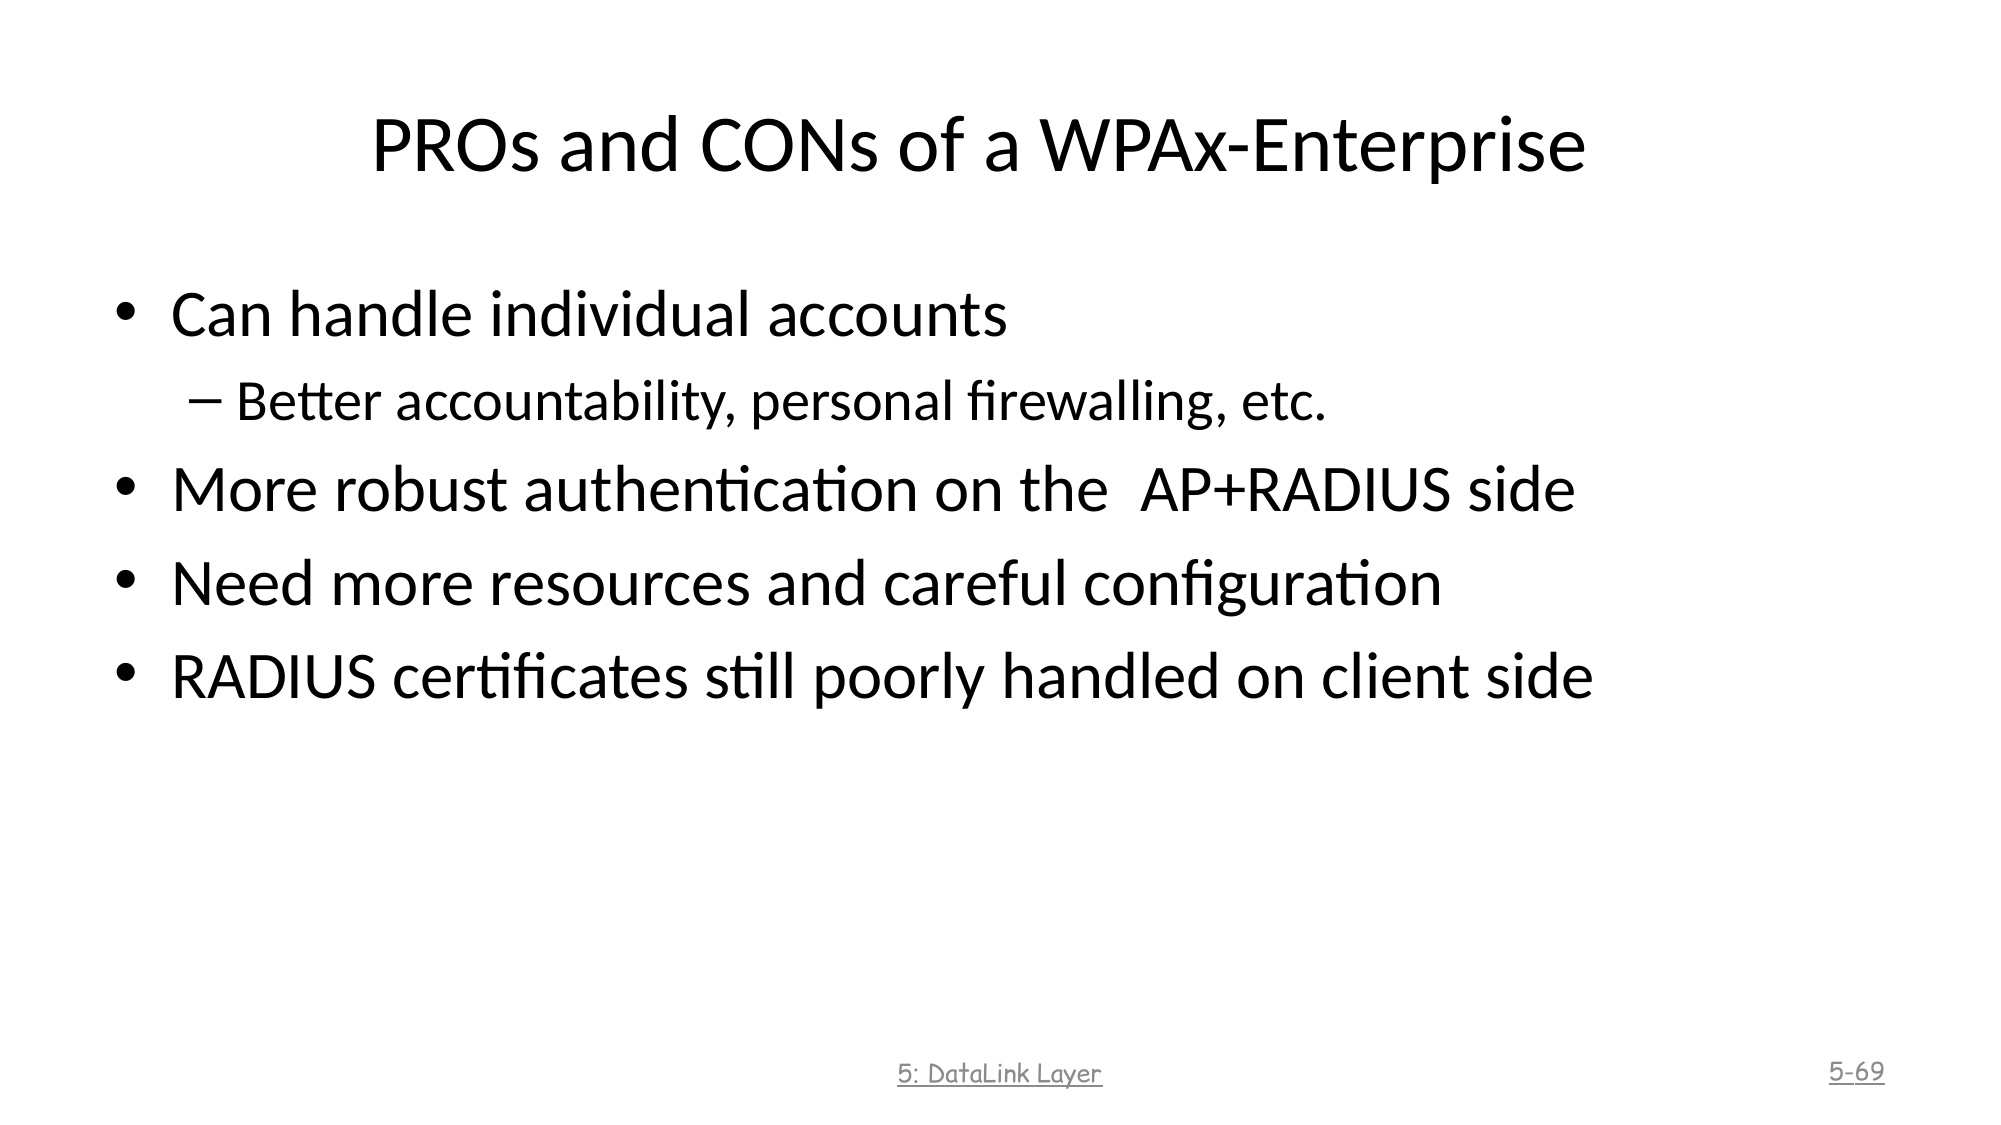

# PROs and CONs of a WPAx-Enterprise
Can handle individual accounts
Better accountability, personal firewalling, etc.
More robust authentication on the  AP+RADIUS side
Need more resources and careful configuration
RADIUS certificates still poorly handled on client side

5: DataLink Layer
5-69